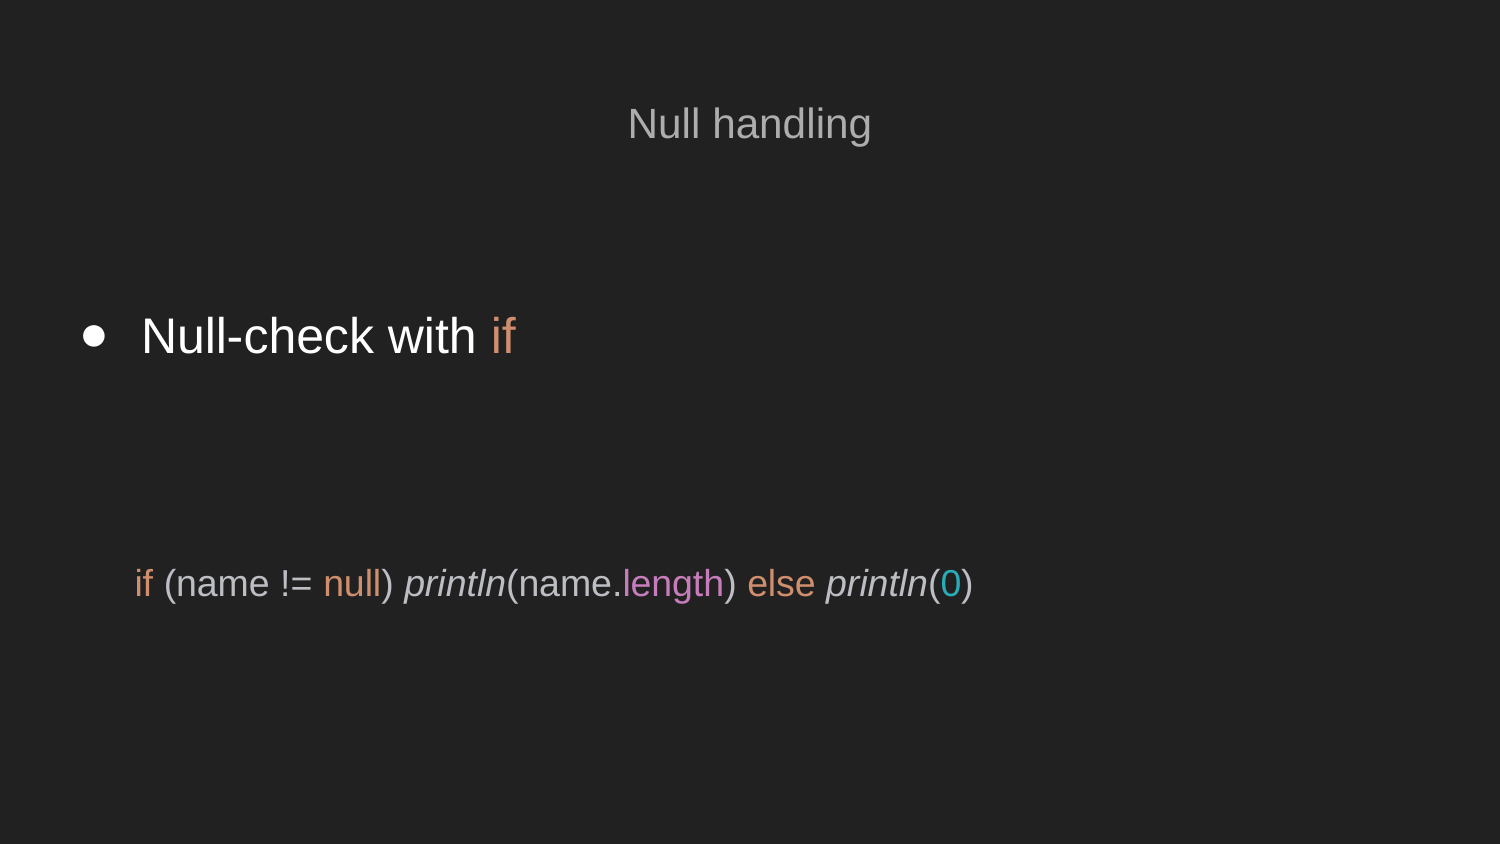

Null handling

# Null-check with if
if (name != null) println(name.length) else println(0)